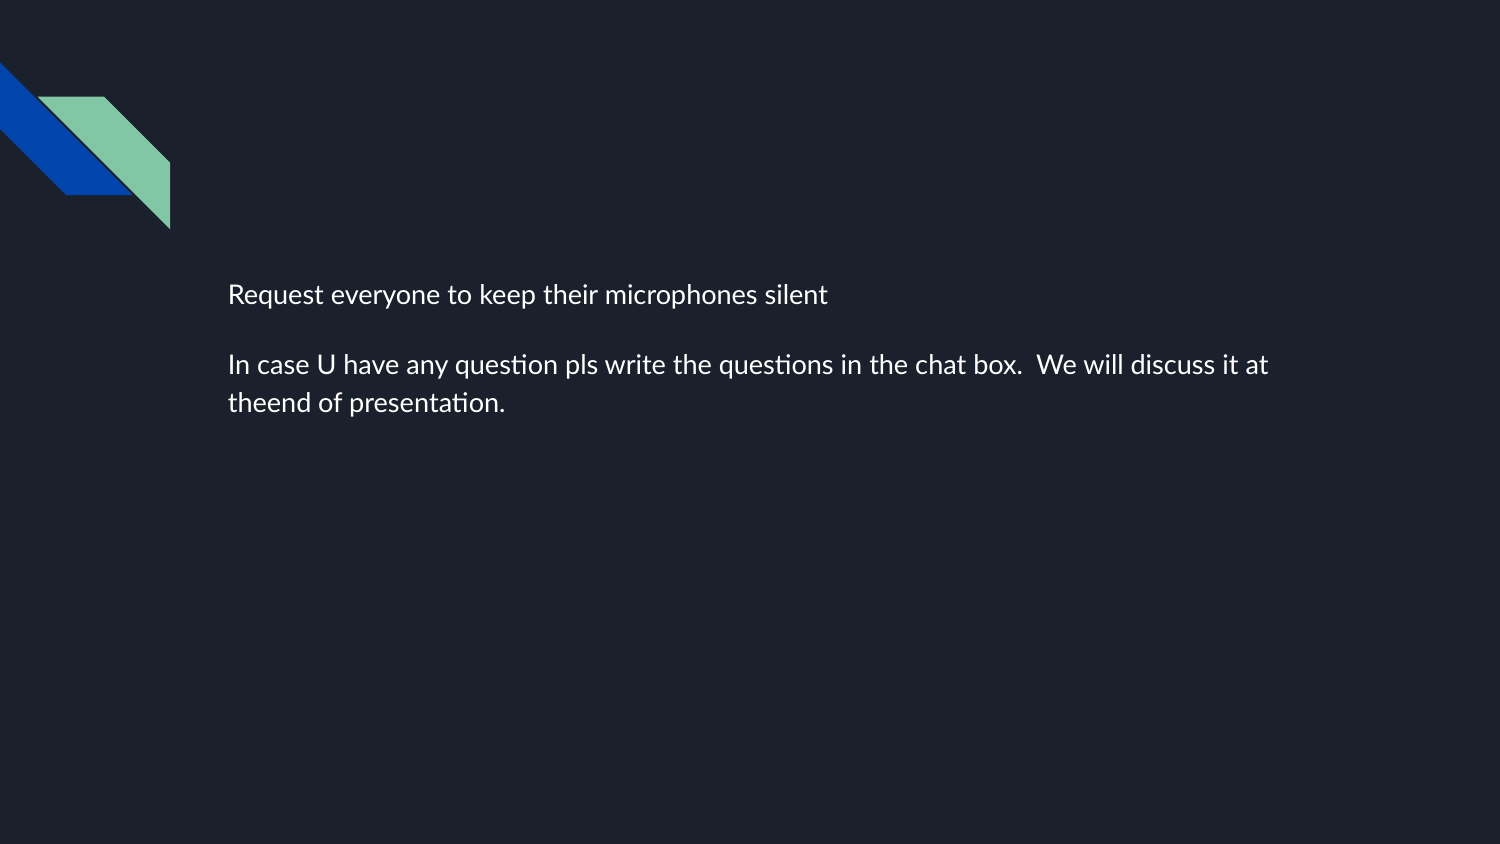

#
Request everyone to keep their microphones silent
In case U have any question pls write the questions in the chat box.  We will discuss it at theend of presentation.